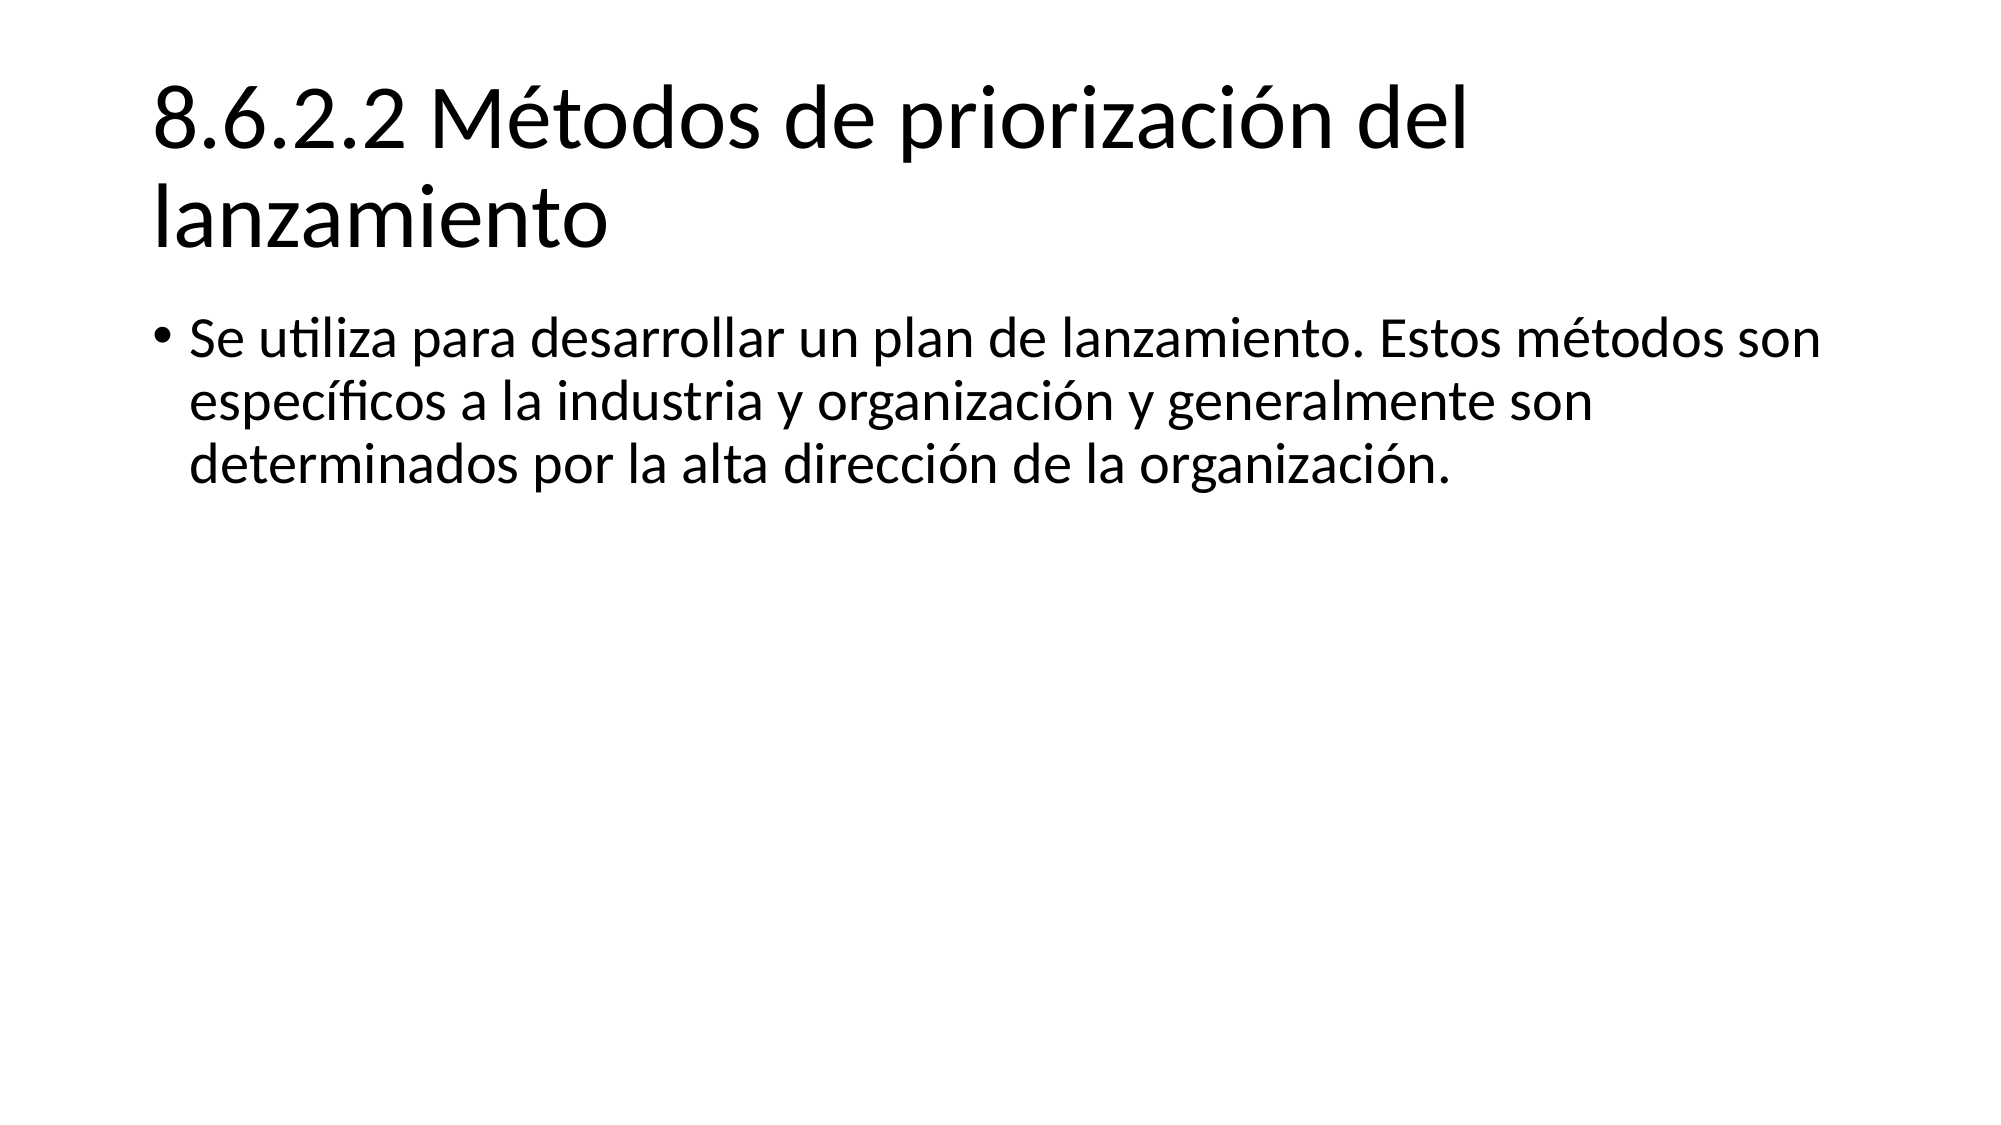

# 8.6.2.2 Métodos de priorización del lanzamiento
Se utiliza para desarrollar un plan de lanzamiento. Estos métodos son específicos a la industria y organización y generalmente son determinados por la alta dirección de la organización.